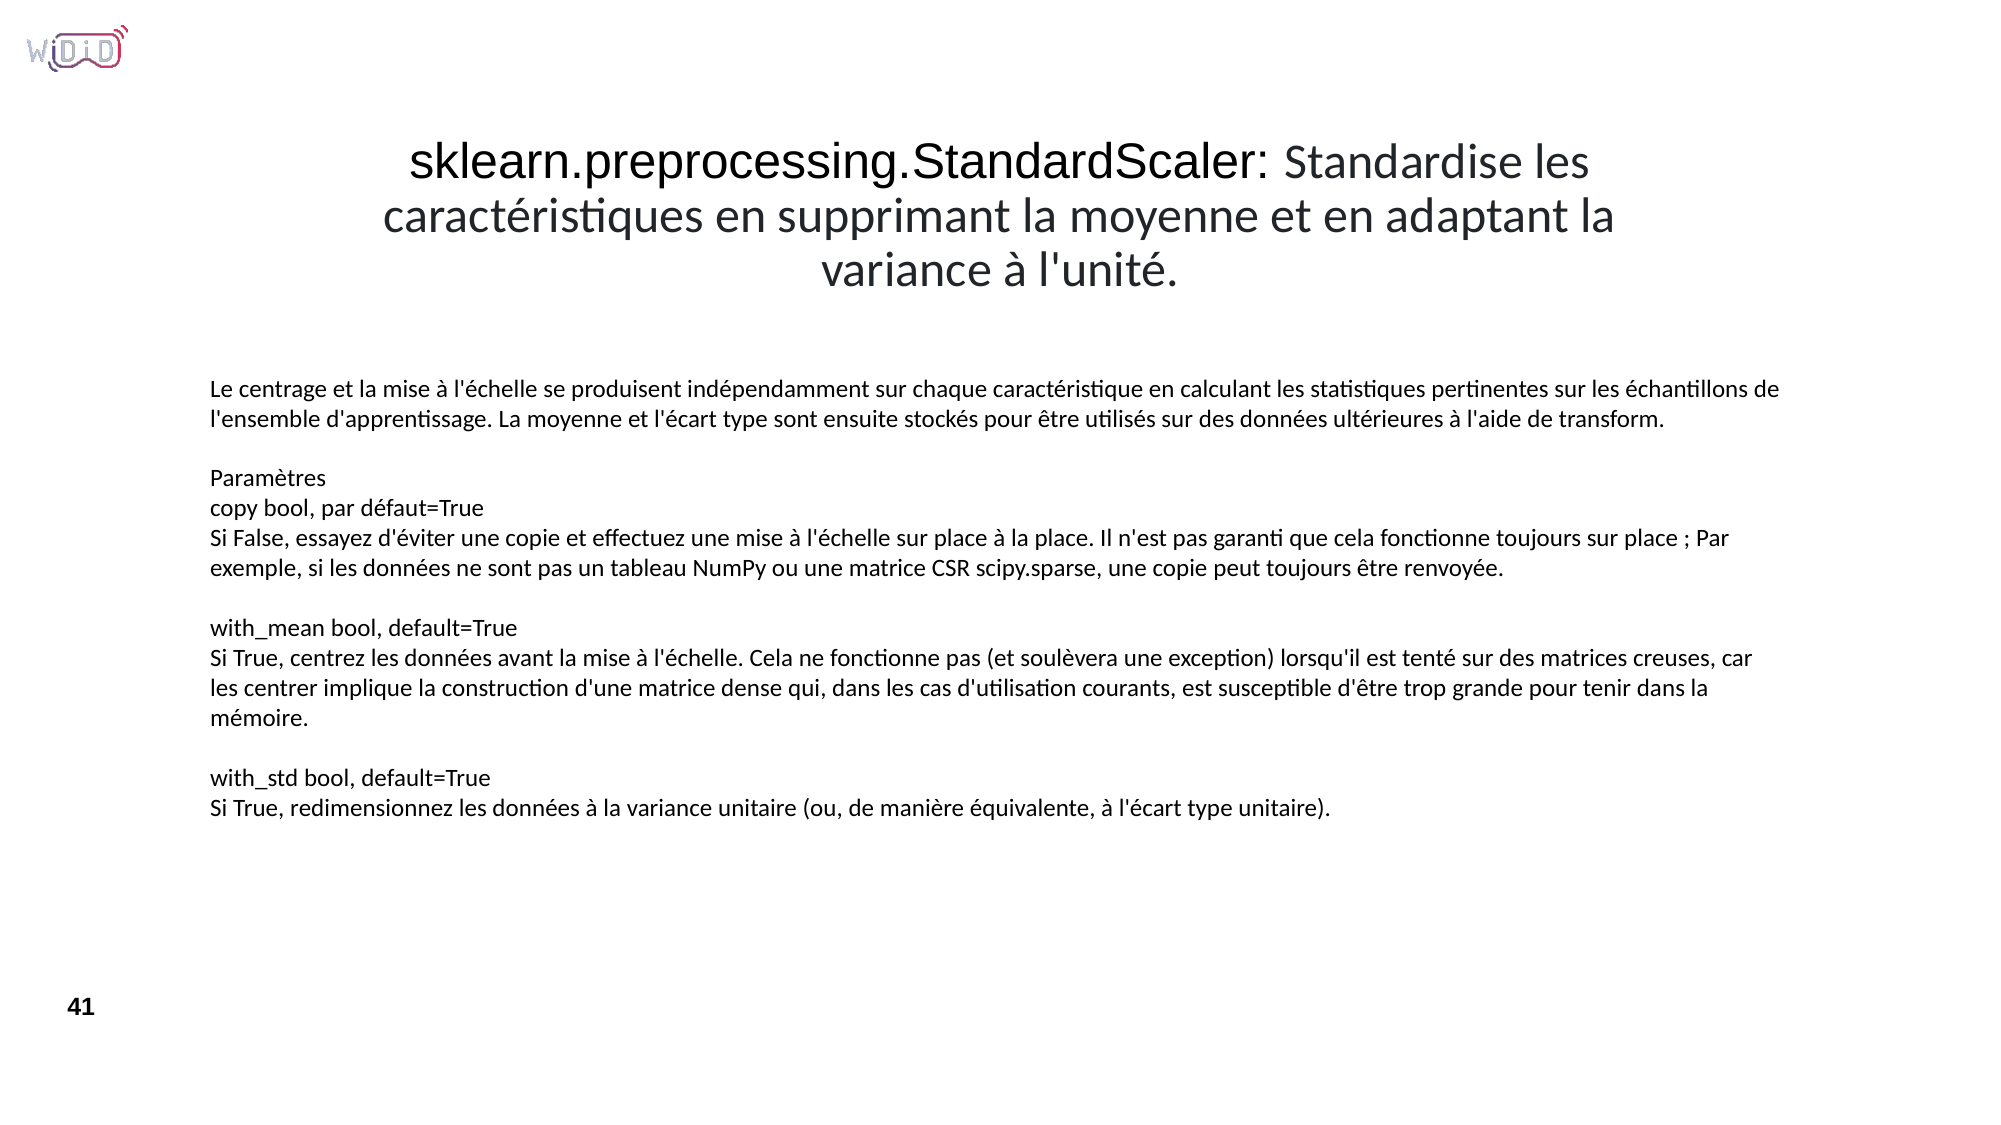

# sklearn.preprocessing.StandardScaler: Standardise les caractéristiques en supprimant la moyenne et en adaptant la variance à l'unité.
Le centrage et la mise à l'échelle se produisent indépendamment sur chaque caractéristique en calculant les statistiques pertinentes sur les échantillons de l'ensemble d'apprentissage. La moyenne et l'écart type sont ensuite stockés pour être utilisés sur des données ultérieures à l'aide de transform.

Paramètres
copy bool, par défaut=True
Si False, essayez d'éviter une copie et effectuez une mise à l'échelle sur place à la place. Il n'est pas garanti que cela fonctionne toujours sur place ; Par exemple, si les données ne sont pas un tableau NumPy ou une matrice CSR scipy.sparse, une copie peut toujours être renvoyée.

with_mean bool, default=True
Si True, centrez les données avant la mise à l'échelle. Cela ne fonctionne pas (et soulèvera une exception) lorsqu'il est tenté sur des matrices creuses, car les centrer implique la construction d'une matrice dense qui, dans les cas d'utilisation courants, est susceptible d'être trop grande pour tenir dans la mémoire.

with_std bool, default=True
Si True, redimensionnez les données à la variance unitaire (ou, de manière équivalente, à l'écart type unitaire).